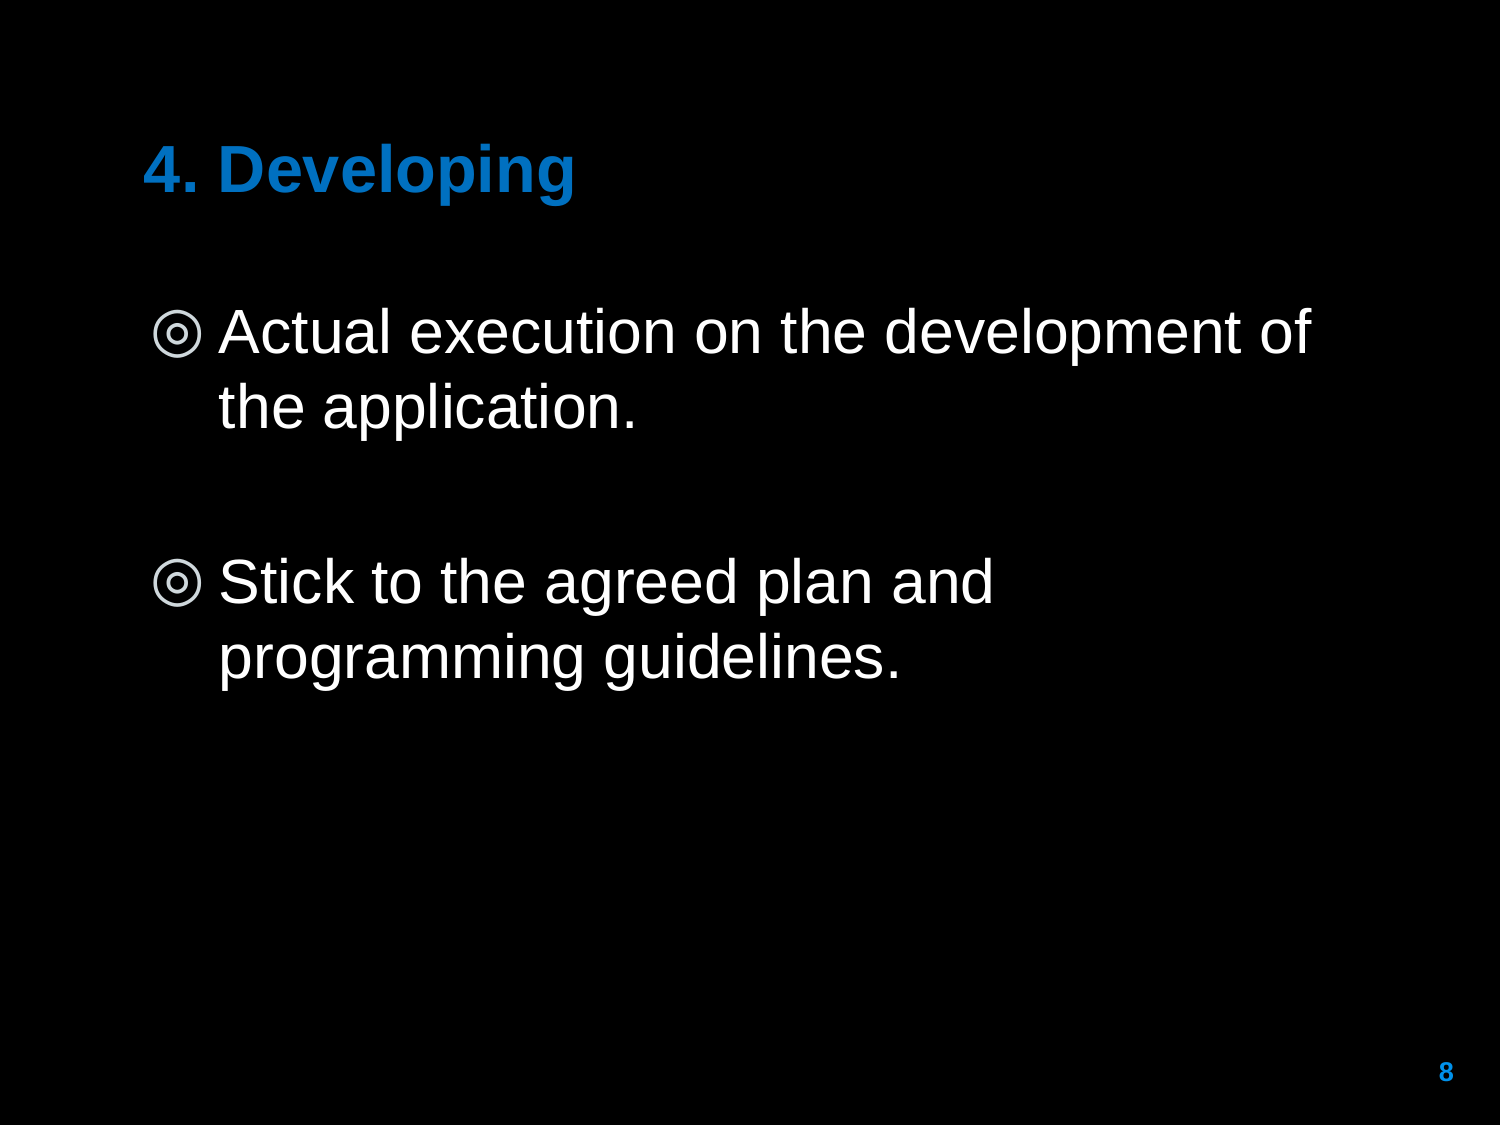

# 4. Developing
Actual execution on the development of the application.

Stick to the agreed plan and programming guidelines.

8